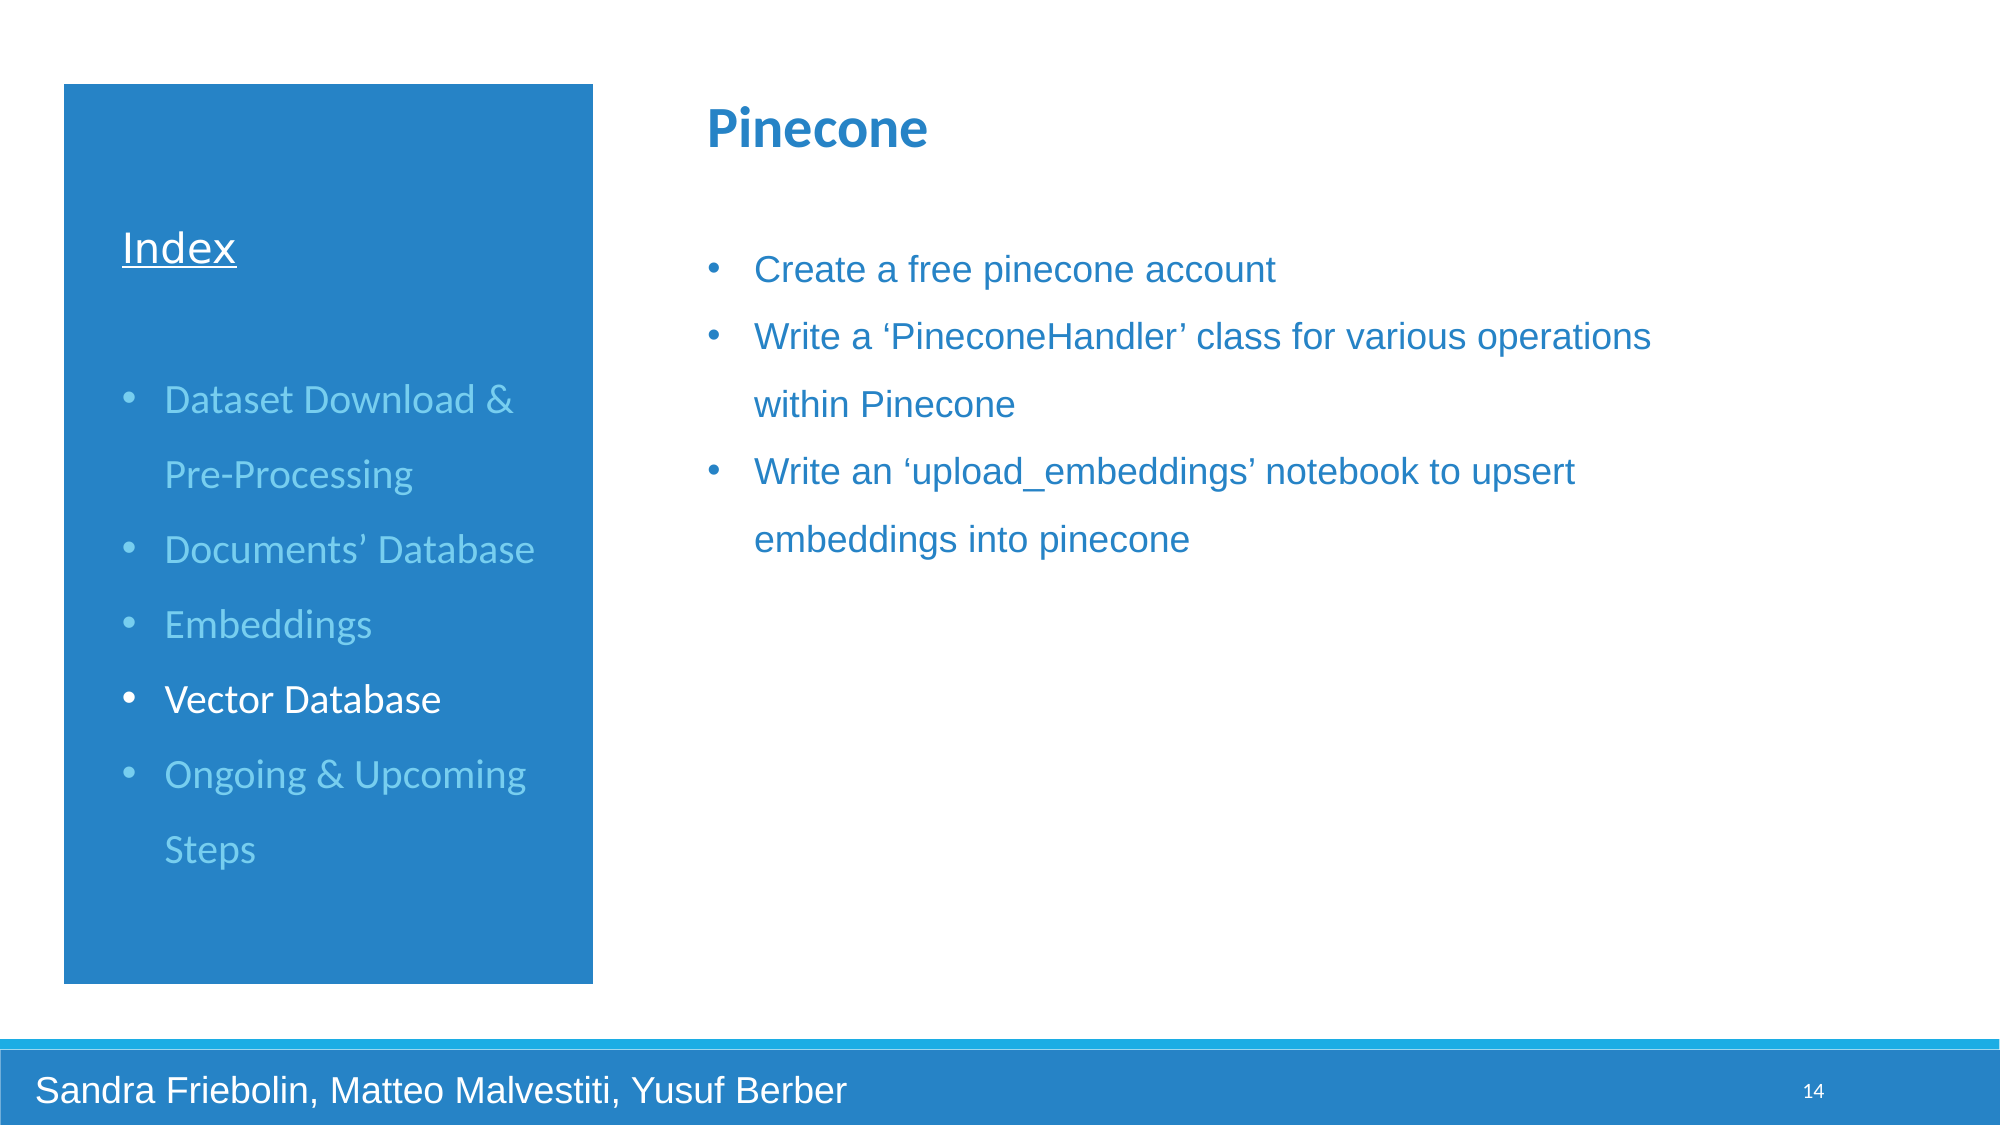

Pinecone
Index

Dataset Download & Pre-Processing
Documents’ Database
Embeddings
Vector Database
Ongoing & Upcoming Steps
Create a free pinecone account
Write a ‘PineconeHandler’ class for various operations within Pinecone
Write an ‘upload_embeddings’ notebook to upsert embeddings into pinecone
Sandra Friebolin, Matteo Malvestiti, Yusuf Berber
14